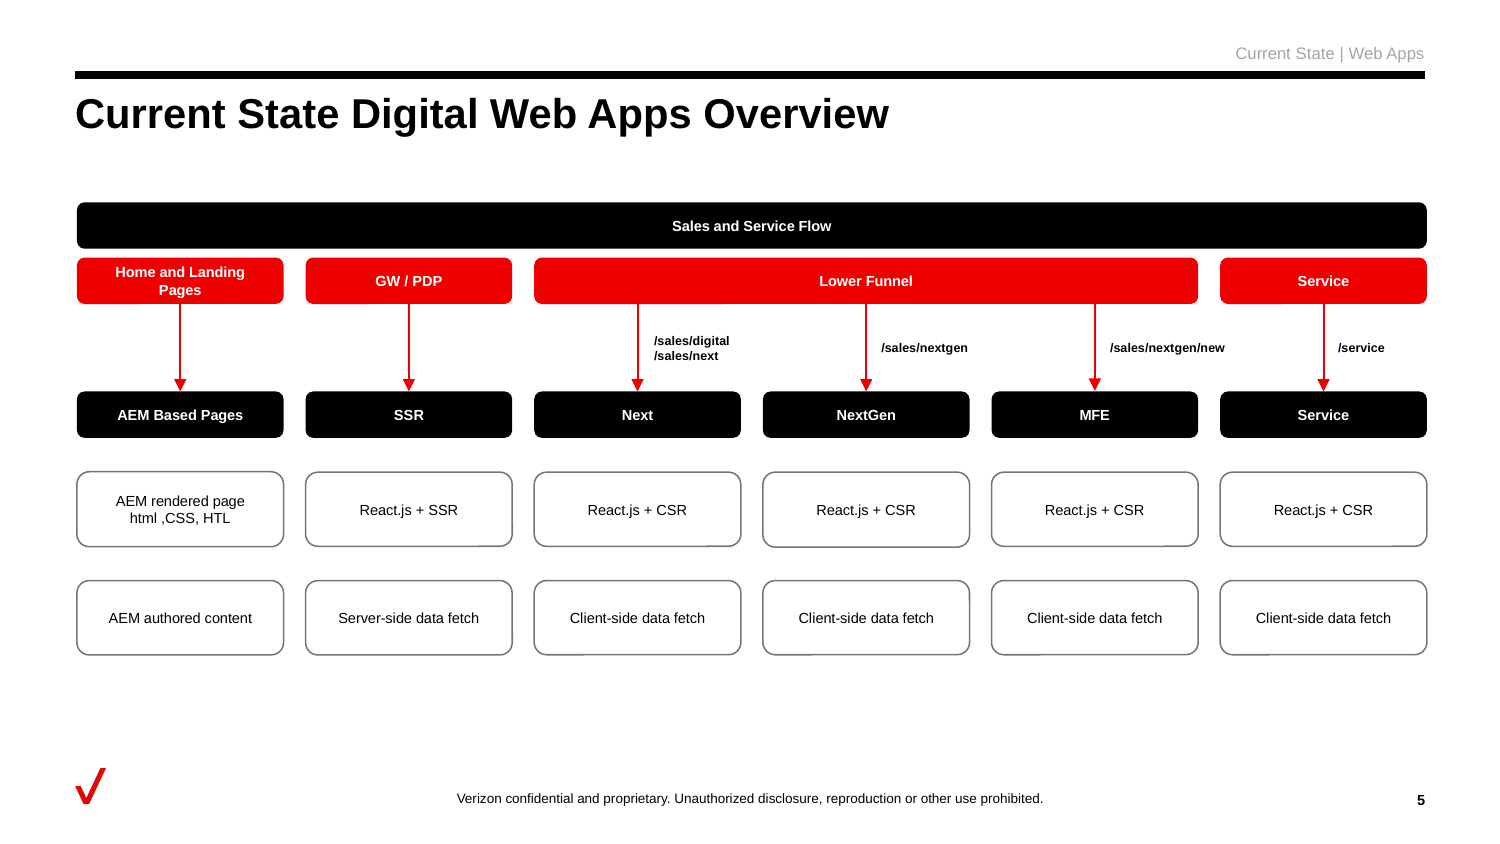

Current State | Web Apps
# Current State Digital Web Apps Overview
Sales and Service Flow
Lower Funnel
Home and Landing Pages
GW / PDP
Service
/sales/digital
/sales/next
/sales/nextgen
/sales/nextgen/new
/service
AEM Based Pages
SSR
Next
NextGen
MFE
Service
AEM rendered page
html ,CSS, HTL
React.js + SSR
React.js + CSR
React.js + CSR
React.js + CSR
React.js + CSR
AEM authored content
Server-side data fetch
Client-side data fetch
Client-side data fetch
Client-side data fetch
Client-side data fetch
5